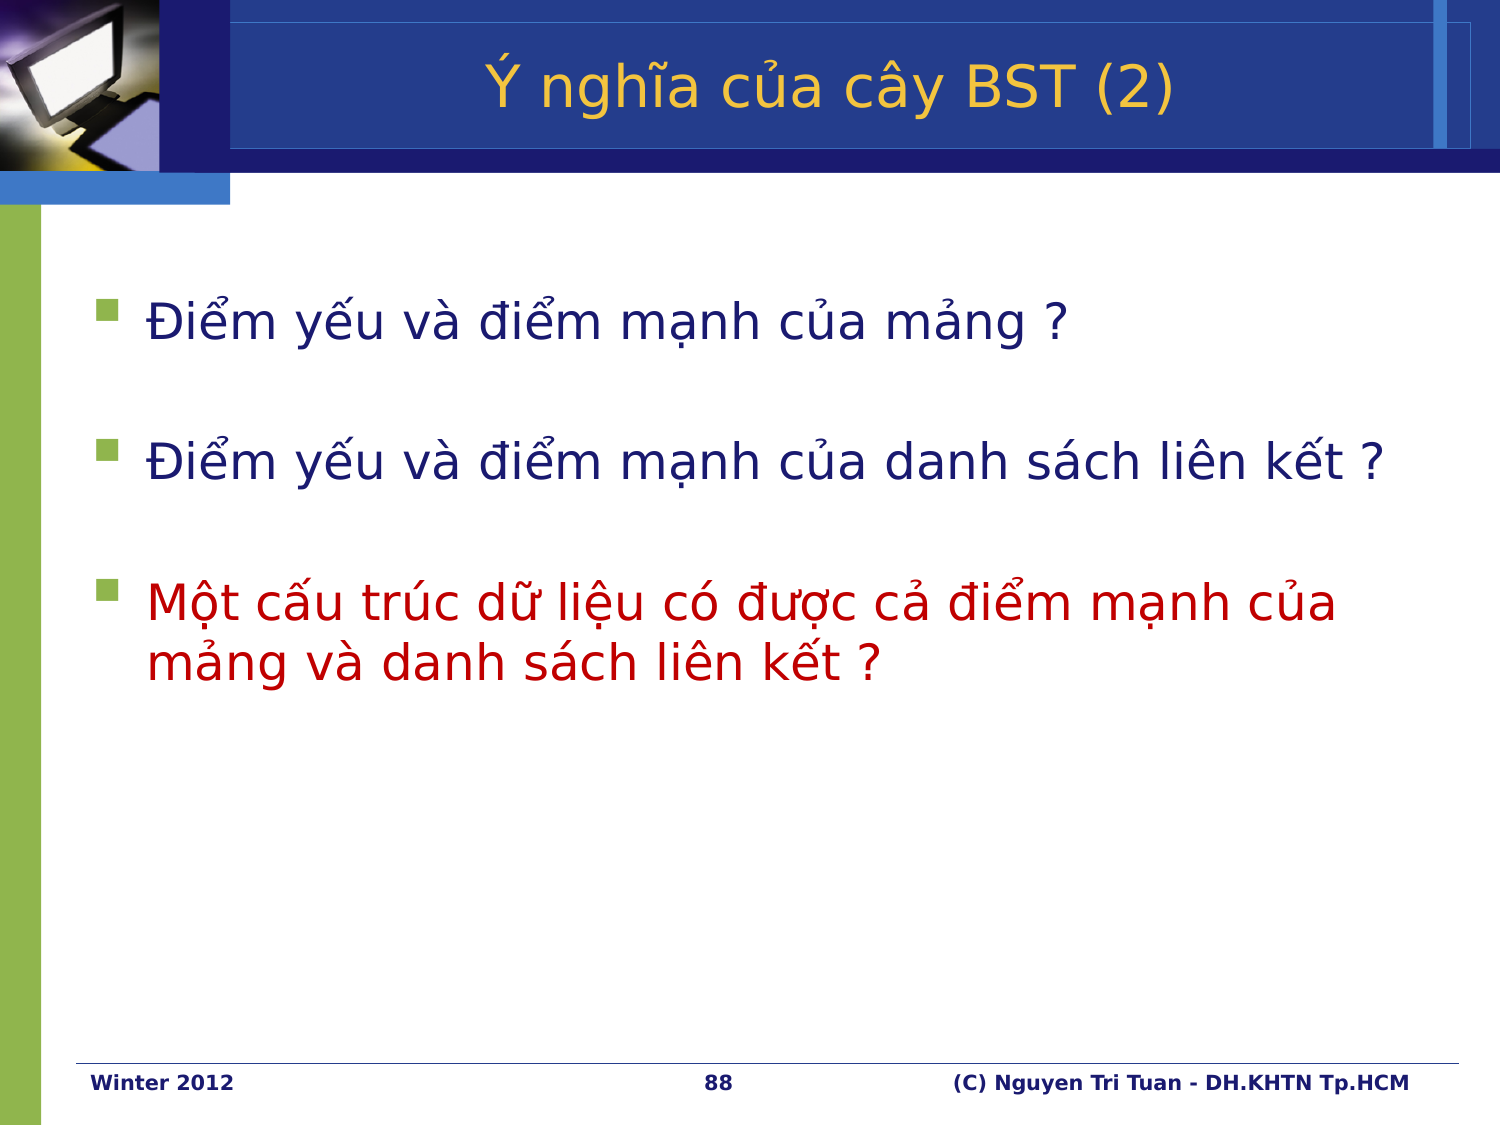

# Ý nghĩa của cây BST (2)

Điểm yếu và điểm mạnh của mảng ?

Điểm yếu và điểm mạnh của danh sách liên kết ?

Một cấu trúc dữ liệu có được cả điểm mạnh của mảng và danh sách liên kết ?

Winter 2012
88
(C) Nguyen Tri Tuan - DH.KHTN Tp.HCM